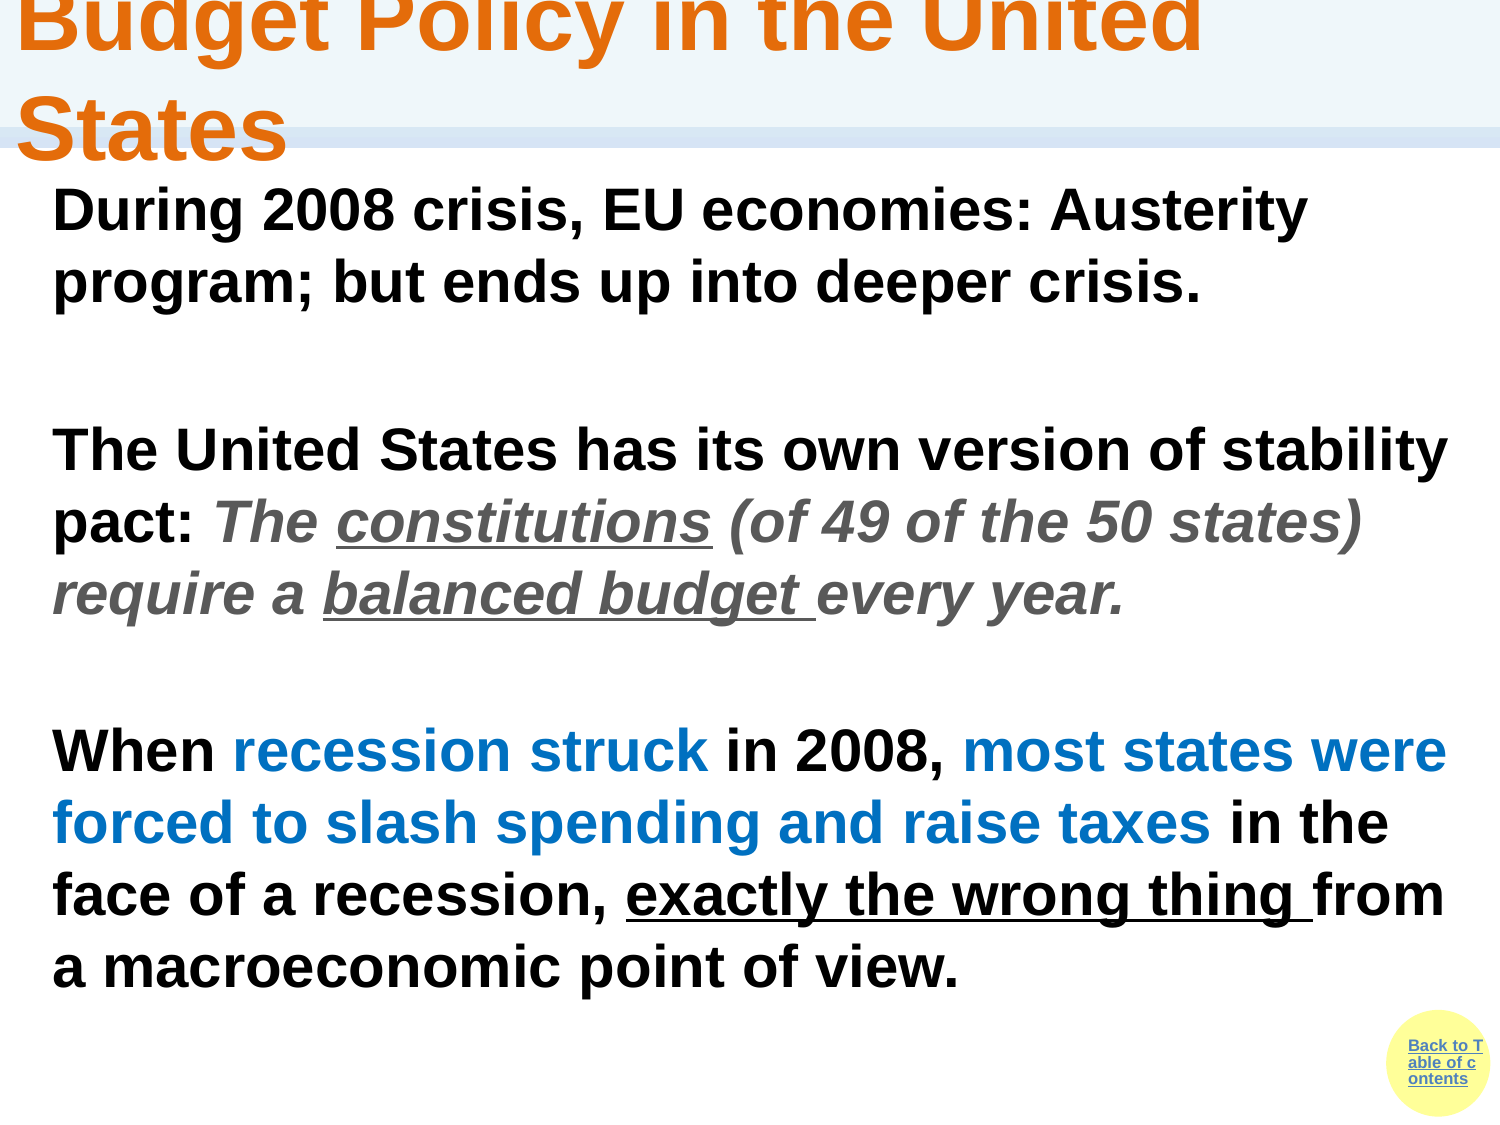

# Budget Policy in the United States
During 2008 crisis, EU economies: Austerity program; but ends up into deeper crisis.

The United States has its own version of stability pact: The constitutions (of 49 of the 50 states) require a balanced budget every year.

When recession struck in 2008, most states were forced to slash spending and raise taxes in the face of a recession, exactly the wrong thing from a macroeconomic point of view.